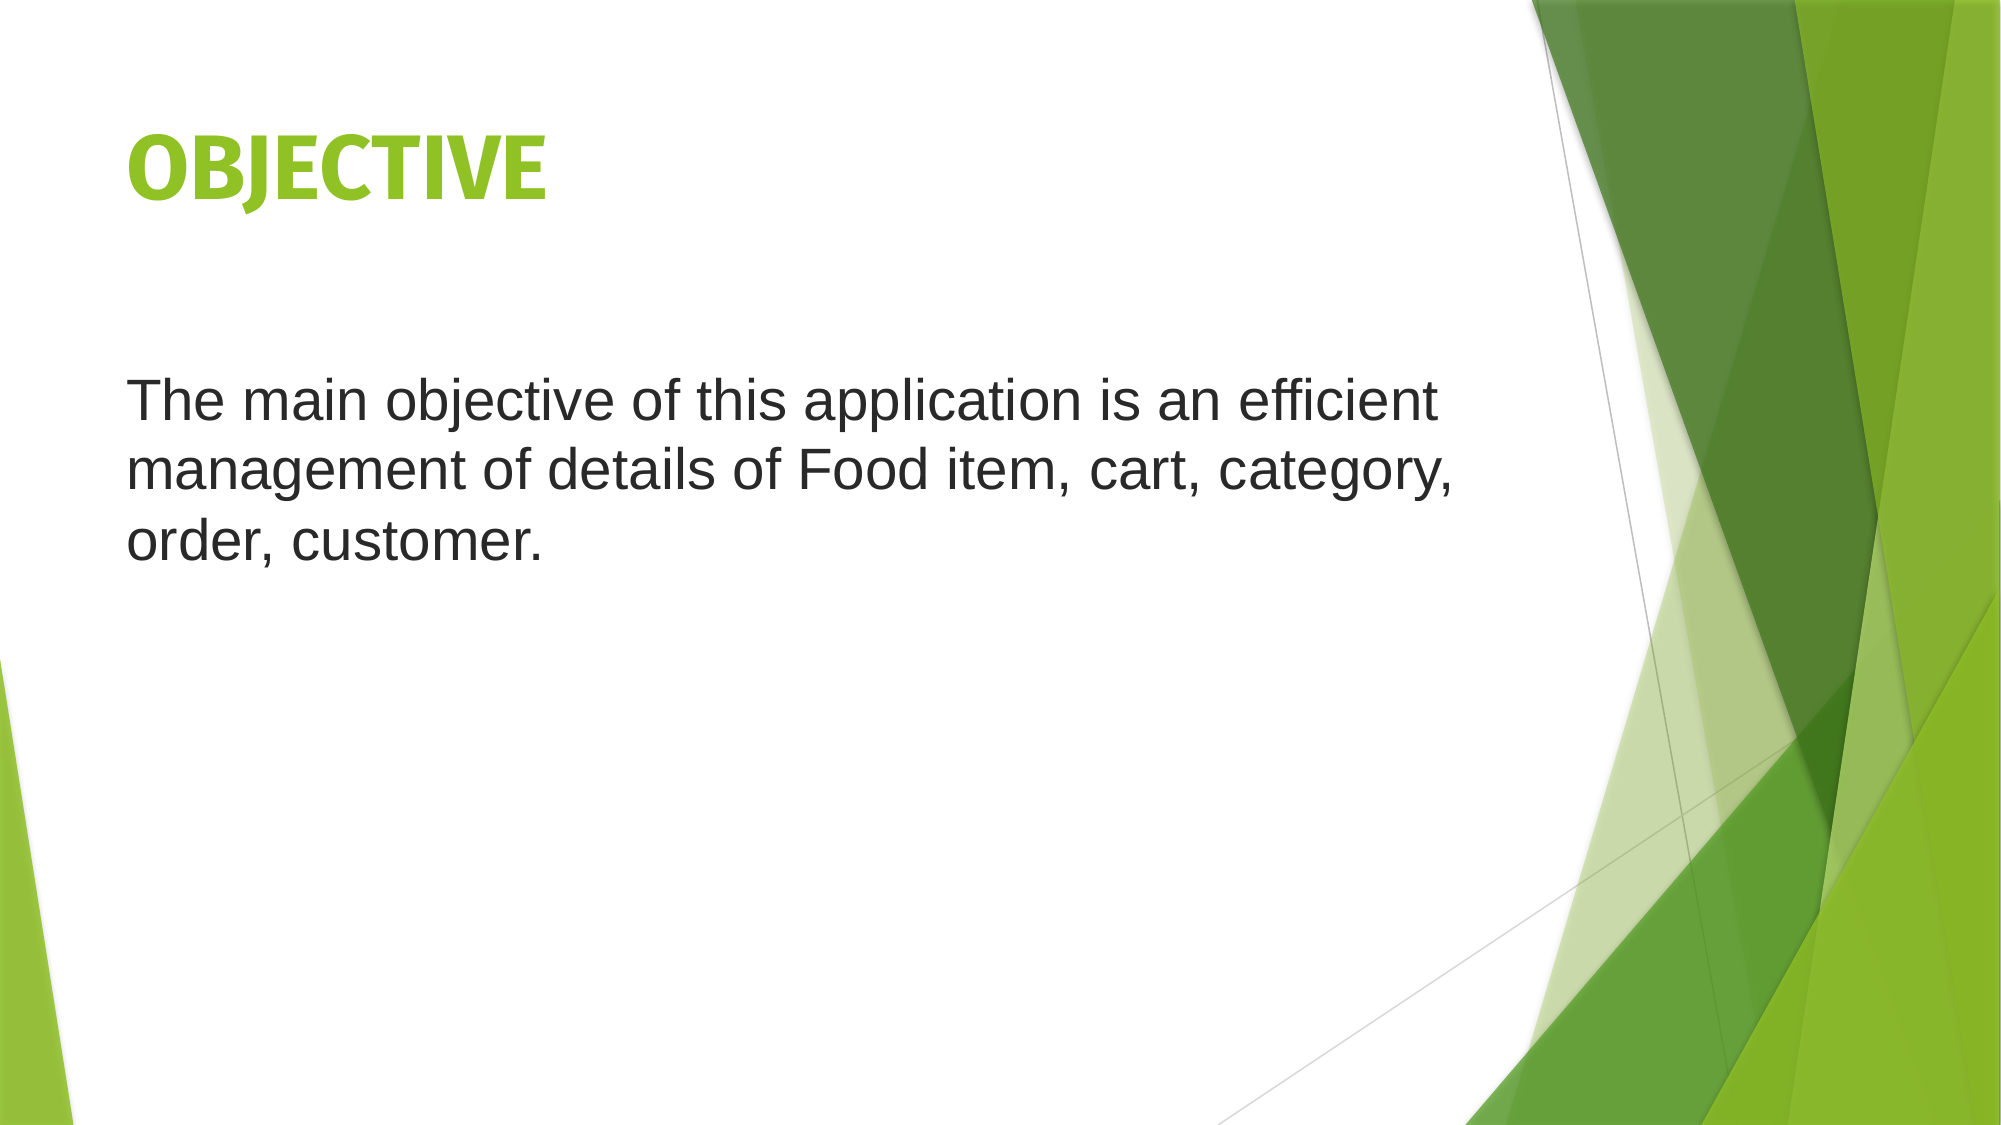

# OBJECTIVE
The main objective of this application is an efficient management of details of Food item, cart, category, order, customer.